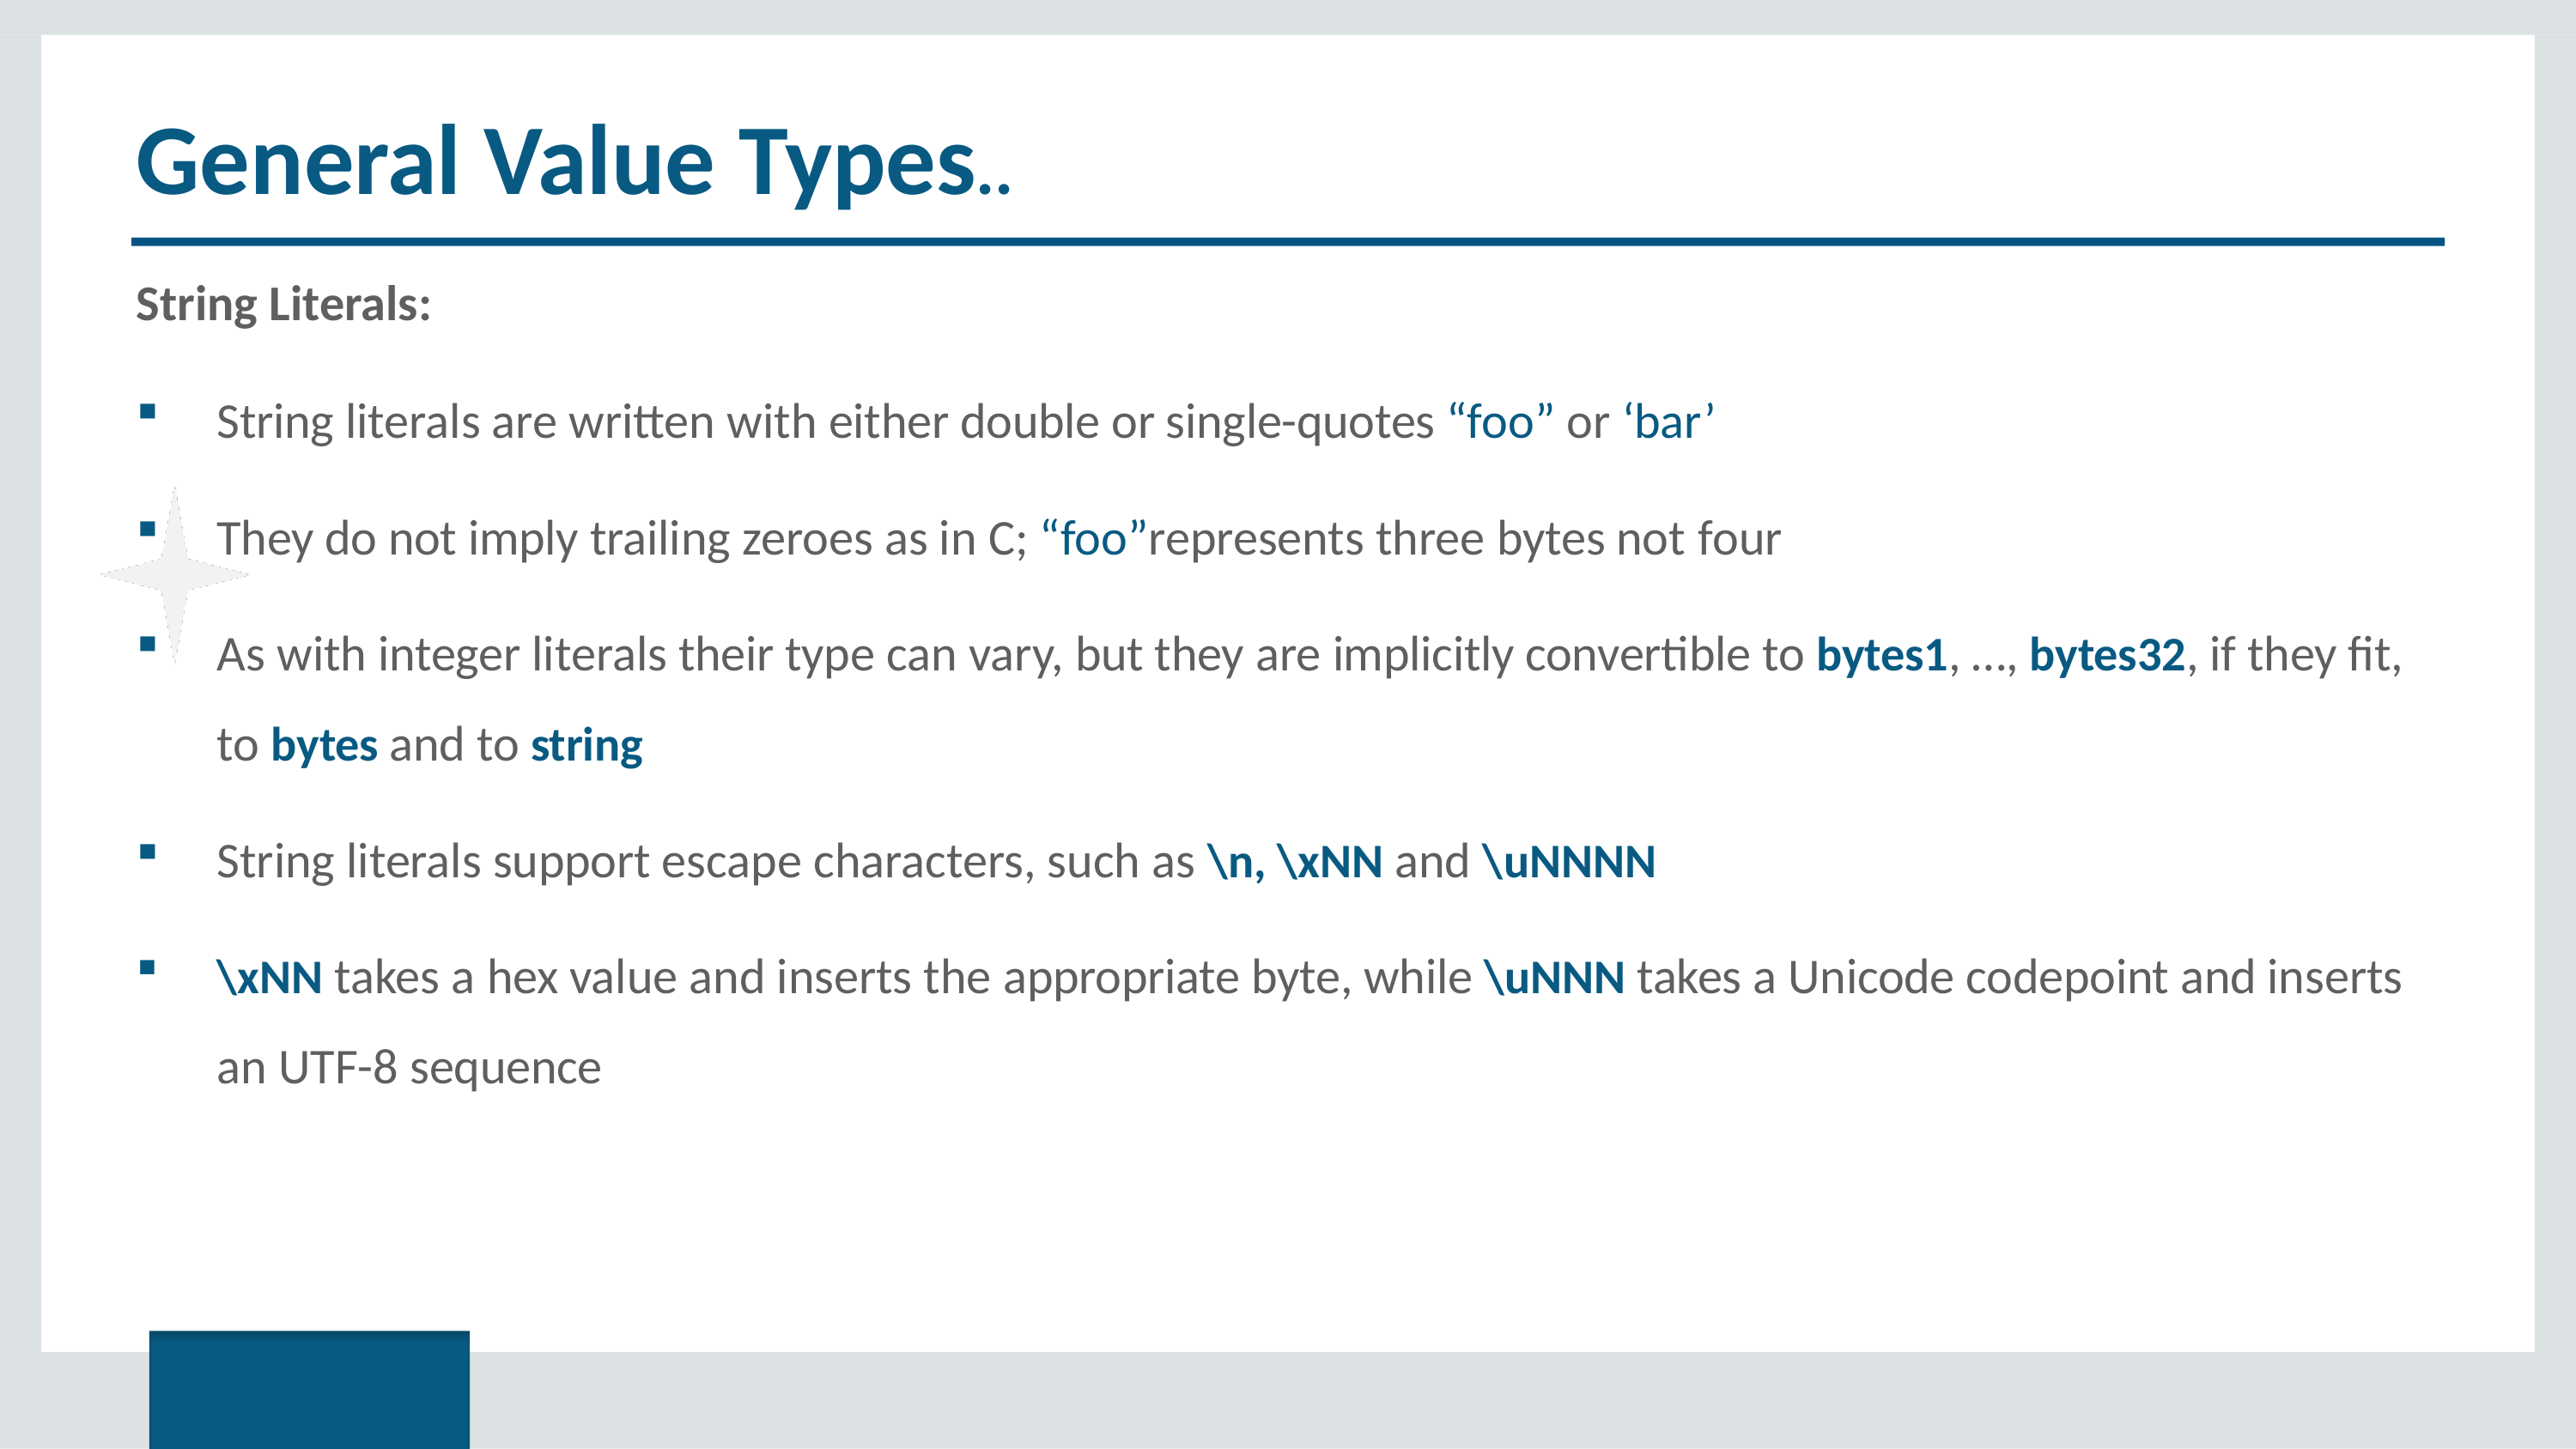

# General Value Types..

String Literals:

String literals are written with either double or single-quotes “foo” or ‘bar’

They do not imply trailing zeroes as in C; “foo”represents three bytes not four
As with integer literals their type can vary, but they are implicitly convertible to bytes1, …, bytes32, if they fit,  to bytes and to string

String literals support escape characters, such as \n, \xNN and \uNNNN
\xNN takes a hex value and inserts the appropriate byte, while \uNNN takes a Unicode codepoint and inserts  an UTF-8 sequence